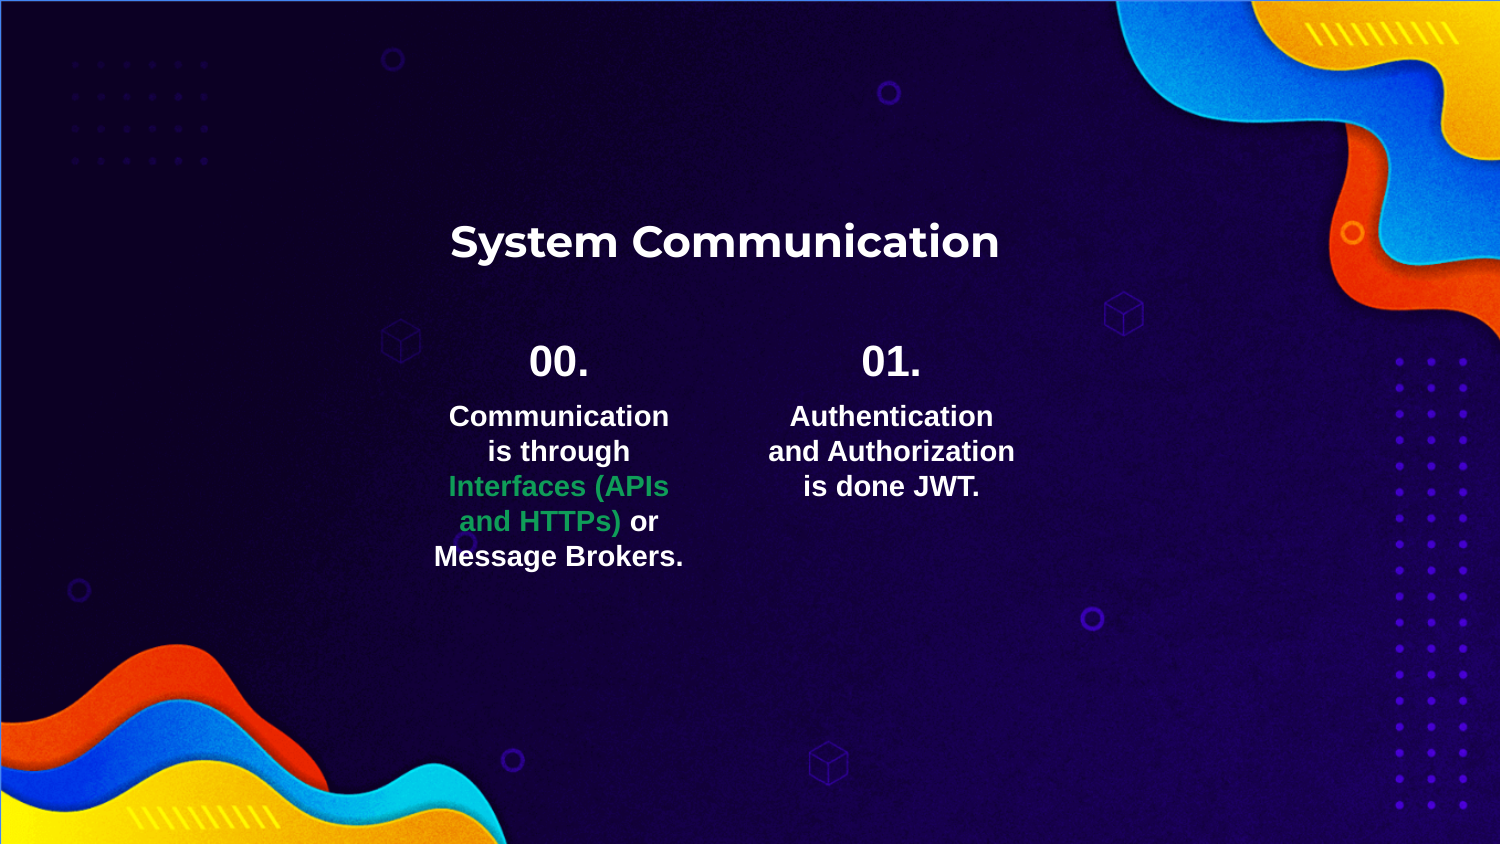

System Communication
00.
01.
Communication is through Interfaces (APIs and HTTPs) or Message Brokers.
Authentication and Authorization is done JWT.